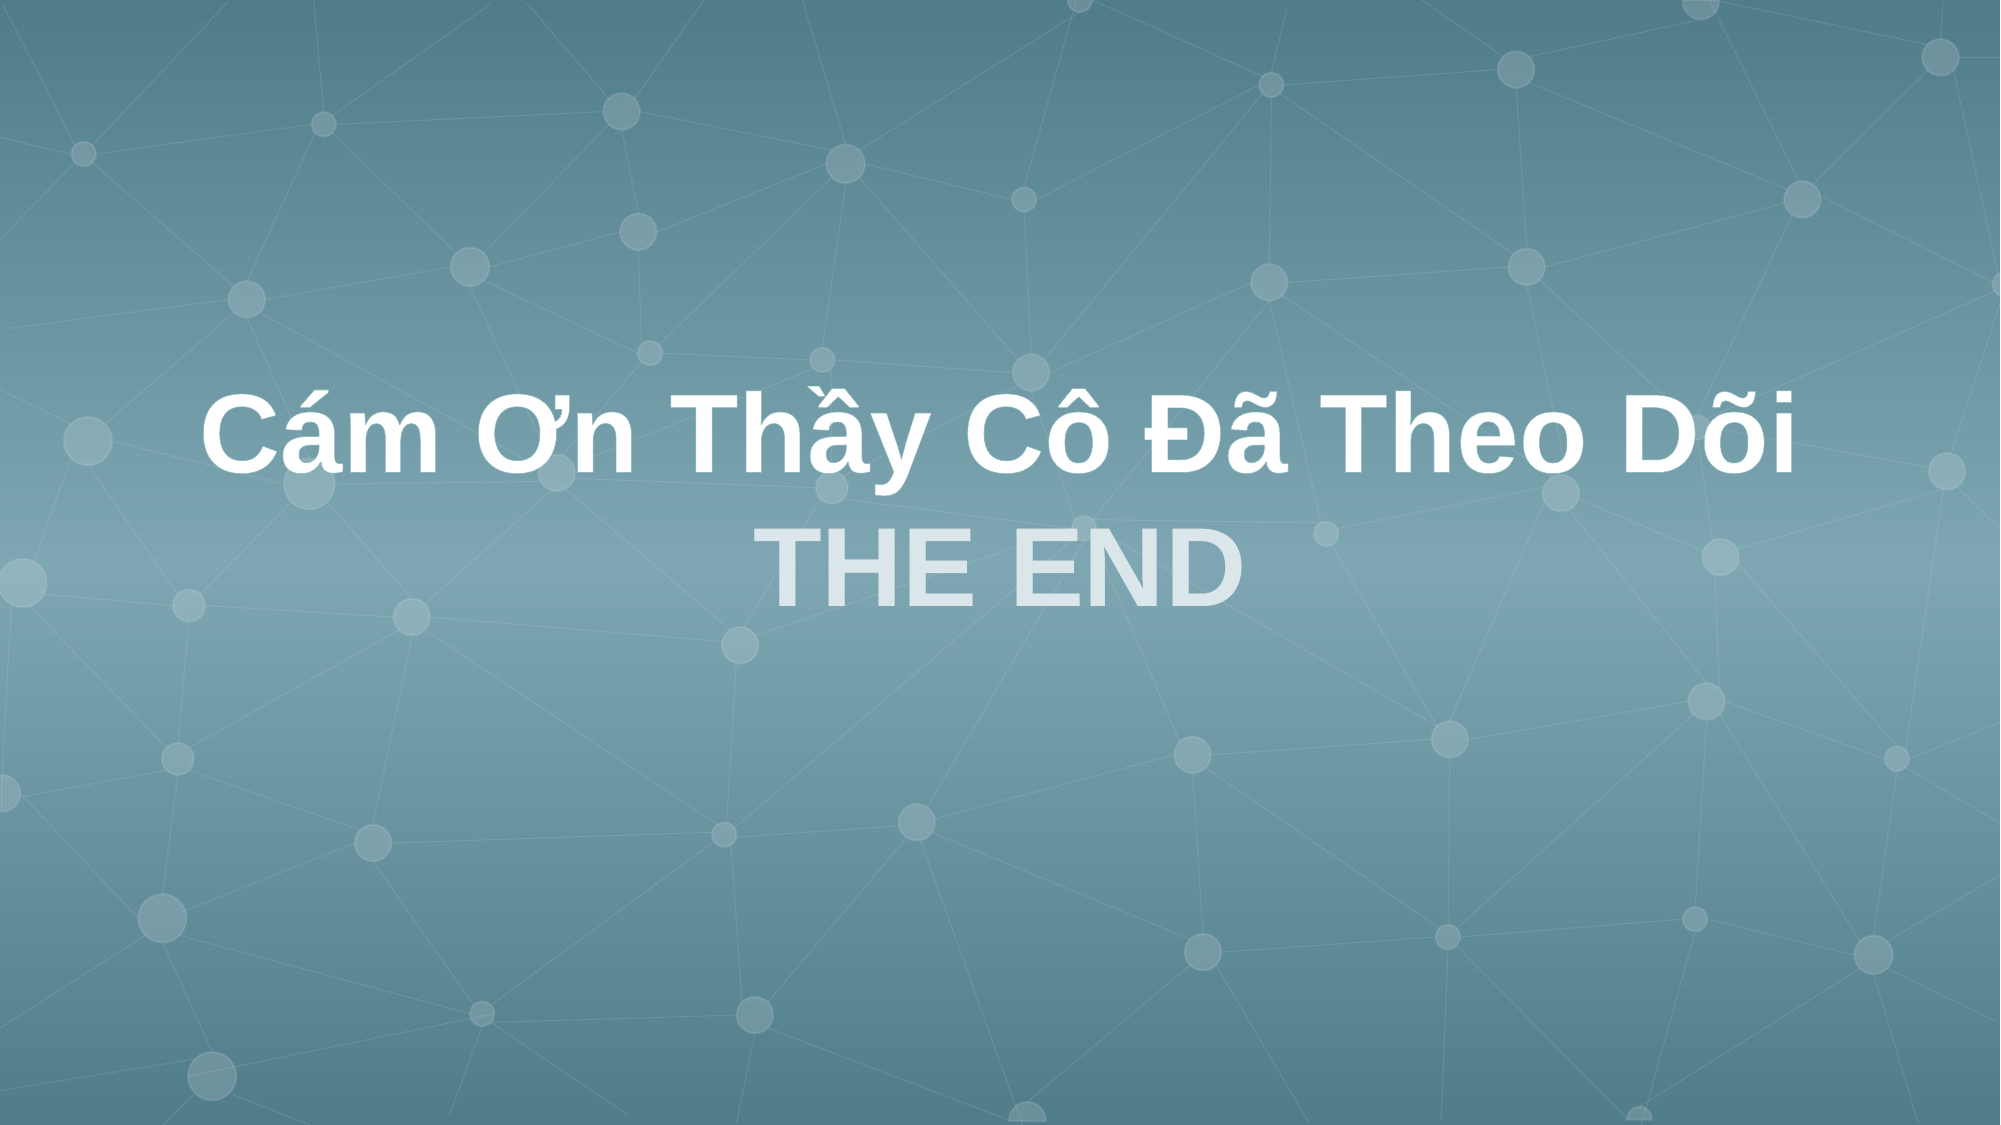

Cám Ơn Thầy Cô Đã Theo Dõi
THE END